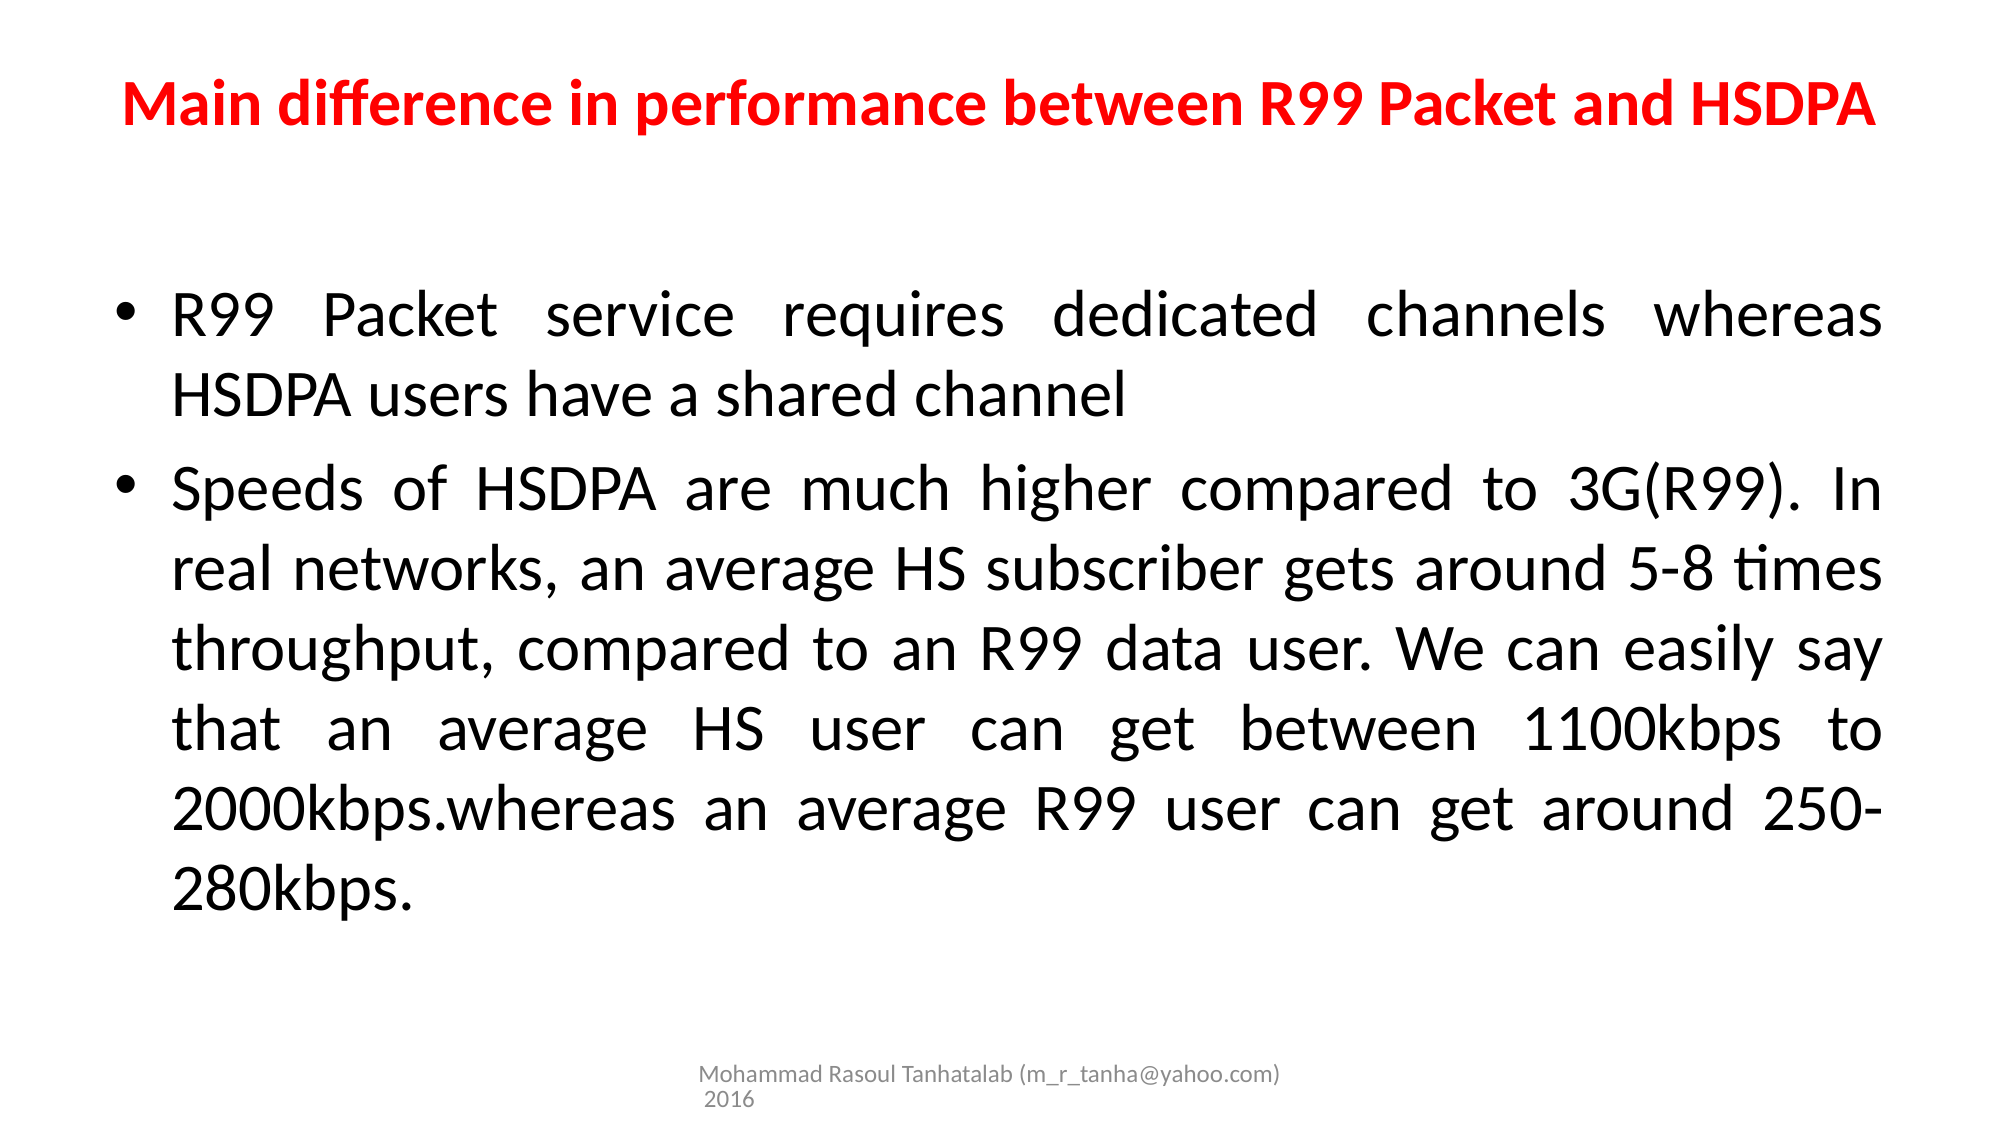

# Main difference in performance between R99 Packet and HSDPA
R99 Packet service requires dedicated channels whereas HSDPA users have a shared channel
Speeds of HSDPA are much higher compared to 3G(R99). In real networks, an average HS subscriber gets around 5-8 times throughput, compared to an R99 data user. We can easily say that an average HS user can get between 1100kbps to 2000kbps.whereas an average R99 user can get around 250- 280kbps.
Mohammad Rasoul Tanhatalab (m_r_tanha@yahoo.com)    2016